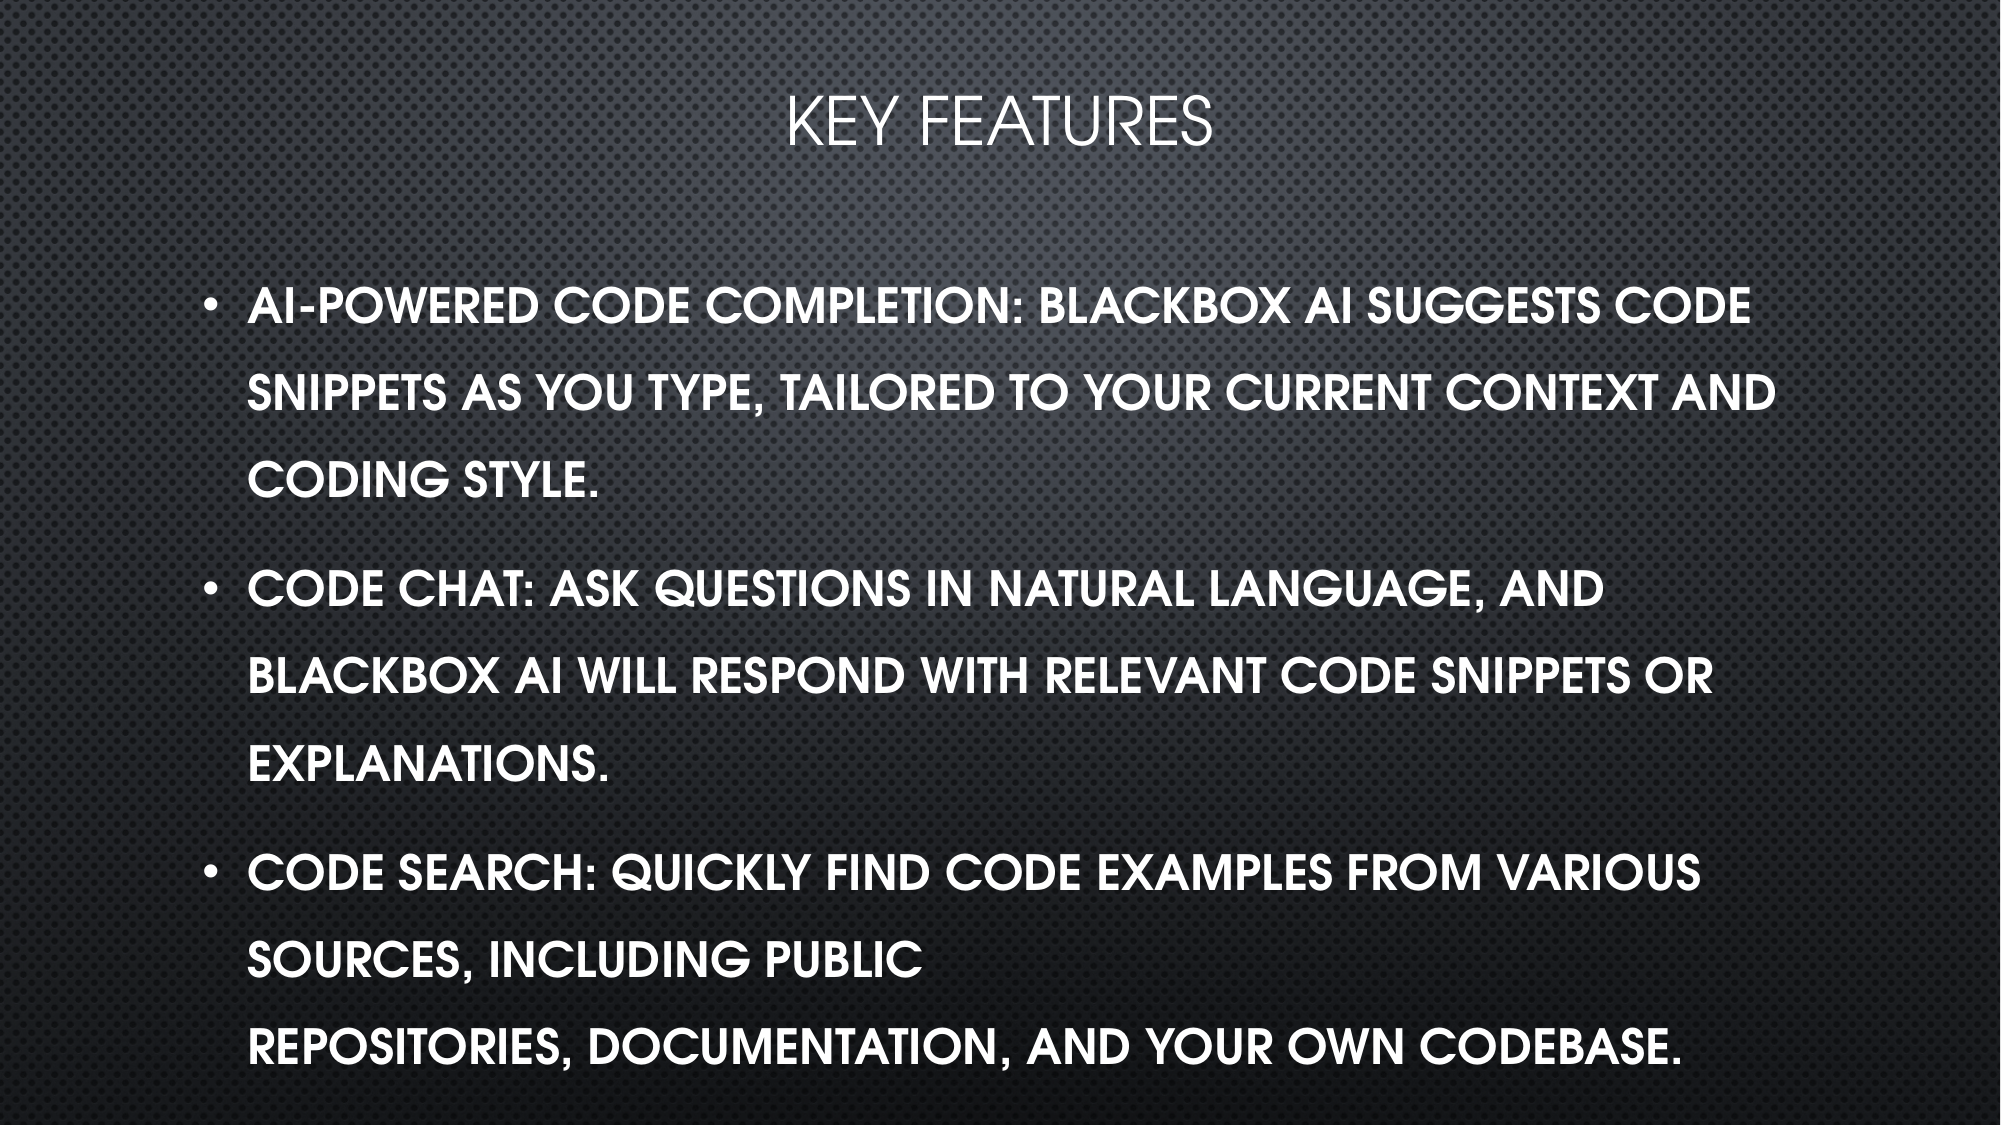

# Key Features
AI-powered code completion: Blackbox AI suggests code snippets as you type, tailored to your current context and coding style.
Code chat: Ask questions in natural language, and Blackbox AI will respond with relevant code snippets or explanations.
Code search: Quickly find code examples from various sources, including public repositories, documentation, and your own codebase.